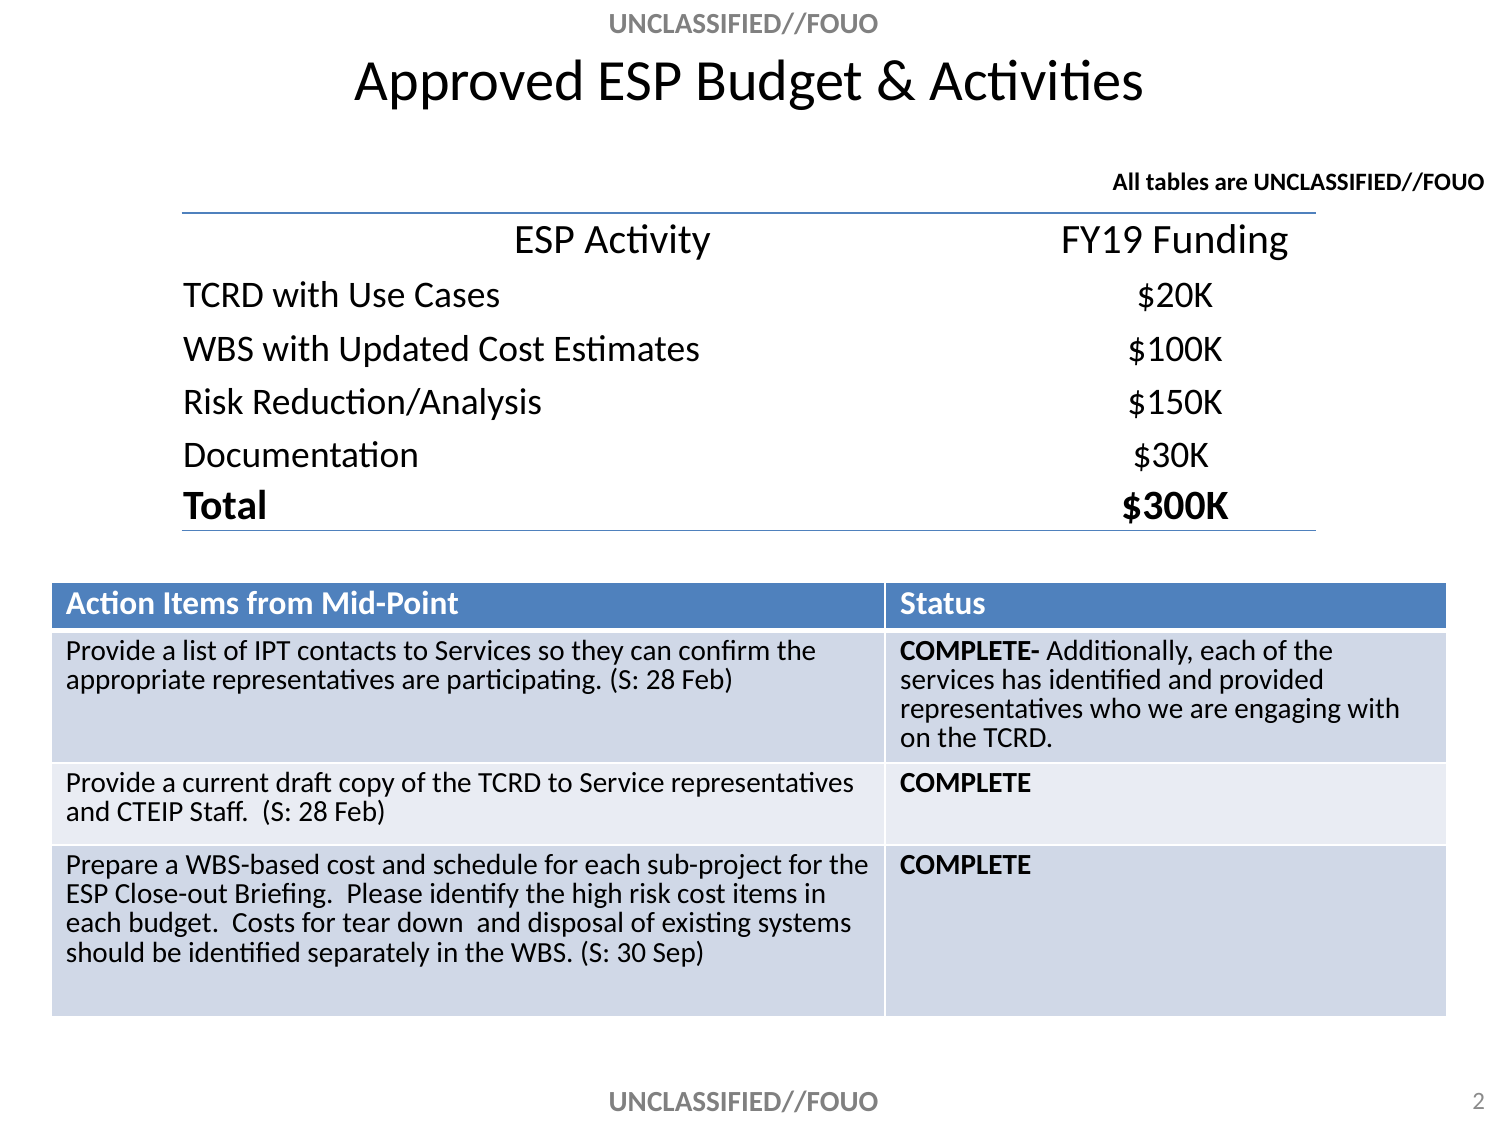

# Approved ESP Budget & Activities
All tables are UNCLASSIFIED//FOUO
| ESP Activity | FY19 Funding |
| --- | --- |
| TCRD with Use Cases | $20K |
| WBS with Updated Cost Estimates | $100K |
| Risk Reduction/Analysis | $150K |
| Documentation | $30K |
| Total | $300K |

| Action Items from Mid-Point | Status |
| --- | --- |
| Provide a list of IPT contacts to Services so they can confirm the appropriate representatives are participating. (S: 28 Feb) | COMPLETE- Additionally, each of the services has identified and provided representatives who we are engaging with on the TCRD. |
| Provide a current draft copy of the TCRD to Service representatives and CTEIP Staff. (S: 28 Feb) | COMPLETE |
| Prepare a WBS-based cost and schedule for each sub-project for the ESP Close-out Briefing. Please identify the high risk cost items in each budget. Costs for tear down and disposal of existing systems should be identified separately in the WBS. (S: 30 Sep) | COMPLETE |
2